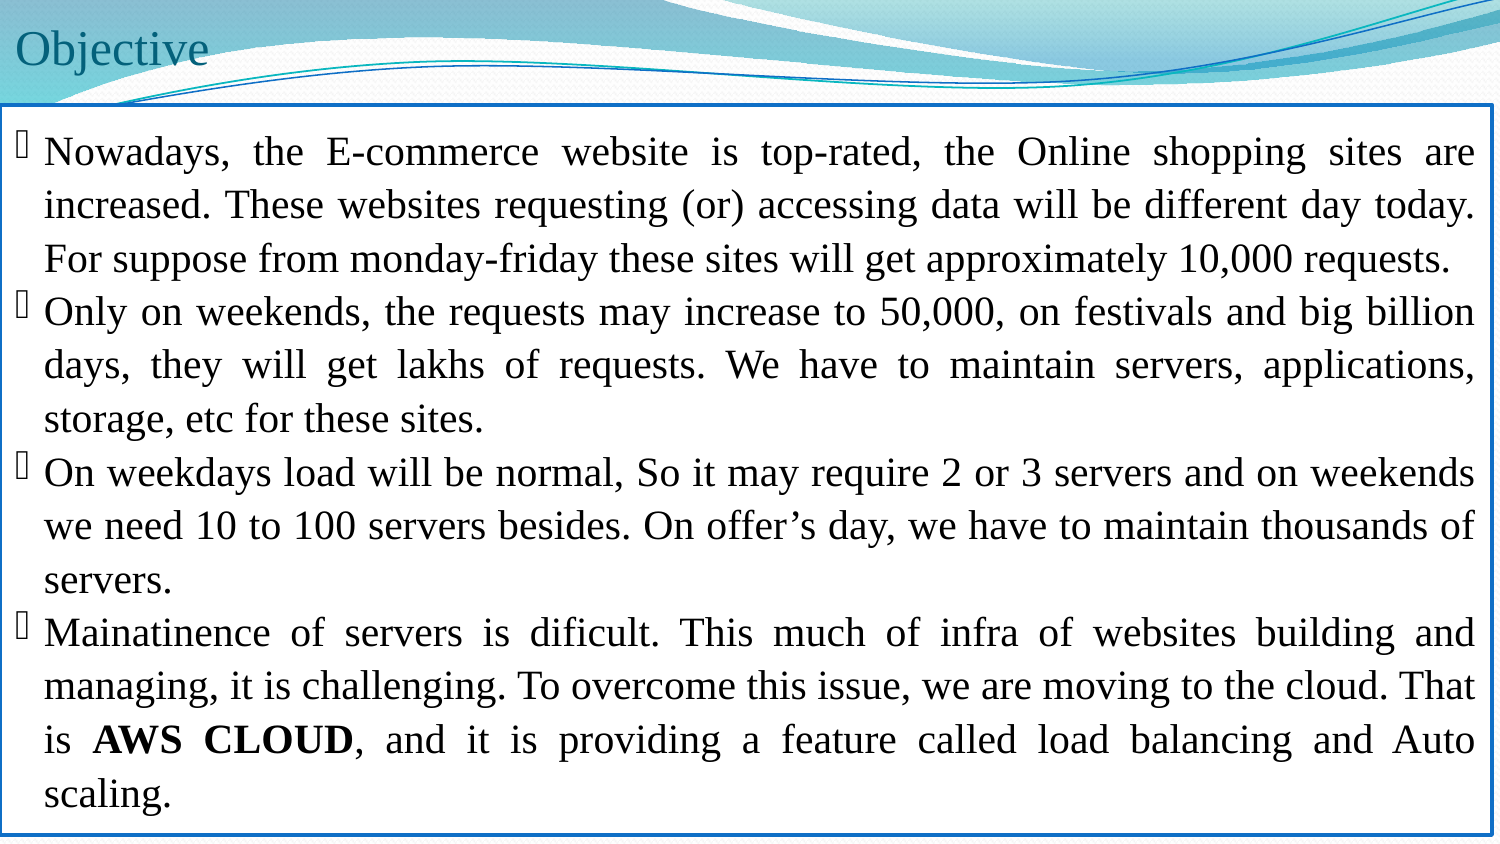

# Objective
Nowadays, the E-commerce website is top-rated, the Online shopping sites are increased. These websites requesting (or) accessing data will be different day today. For suppose from monday-friday these sites will get approximately 10,000 requests.
Only on weekends, the requests may increase to 50,000, on festivals and big billion days, they will get lakhs of requests. We have to maintain servers, applications, storage, etc for these sites.
On weekdays load will be normal, So it may require 2 or 3 servers and on weekends we need 10 to 100 servers besides. On offer’s day, we have to maintain thousands of servers.
Mainatinence of servers is dificult. This much of infra of websites building and managing, it is challenging. To overcome this issue, we are moving to the cloud. That is AWS CLOUD, and it is providing a feature called load balancing and Auto scaling.